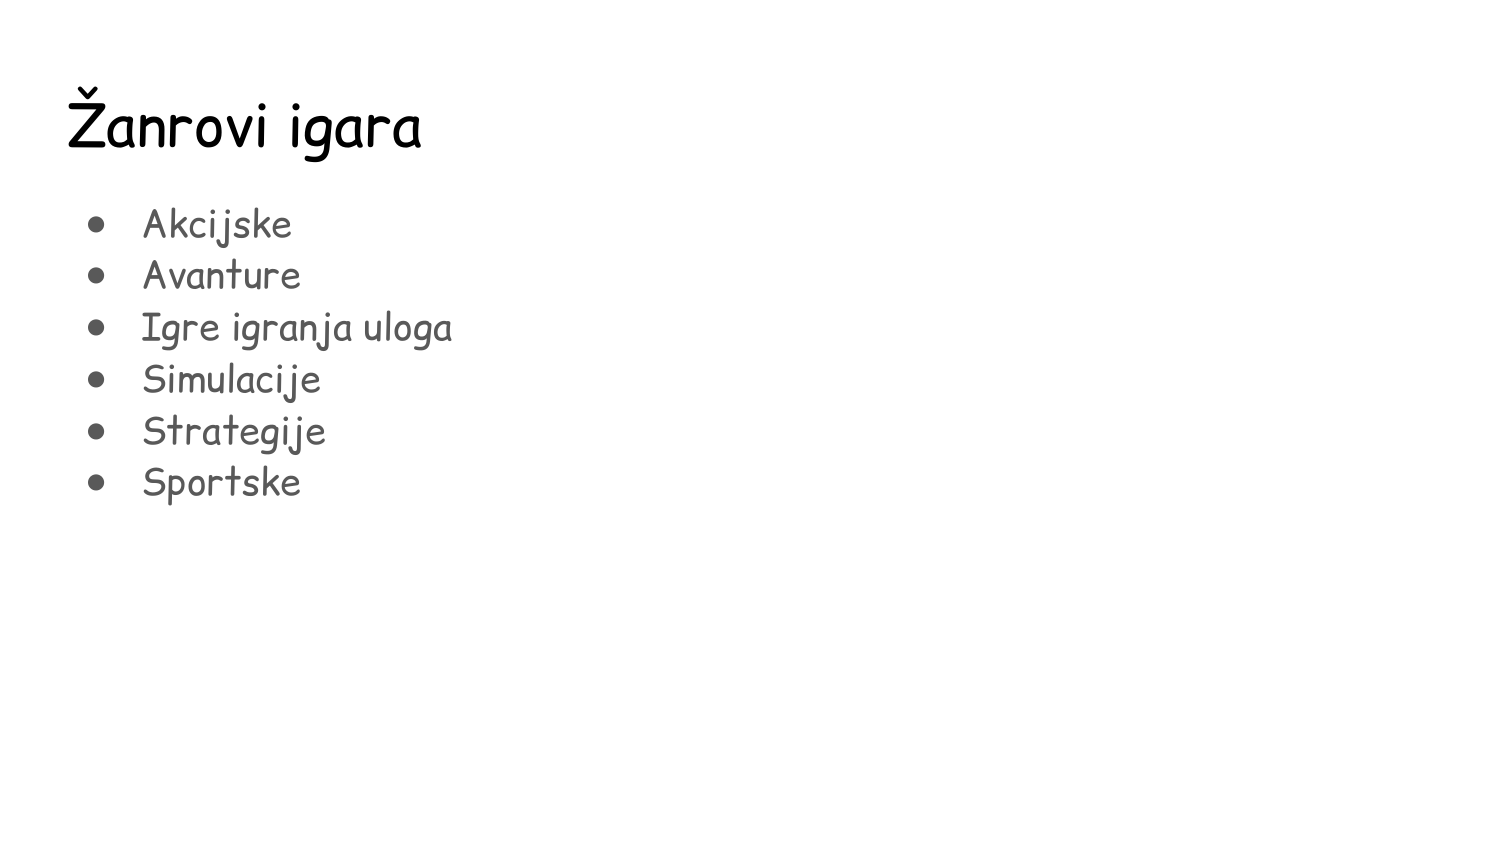

# Žanrovi igara
Akcijske
Avanture
Igre igranja uloga
Simulacije
Strategije
Sportske